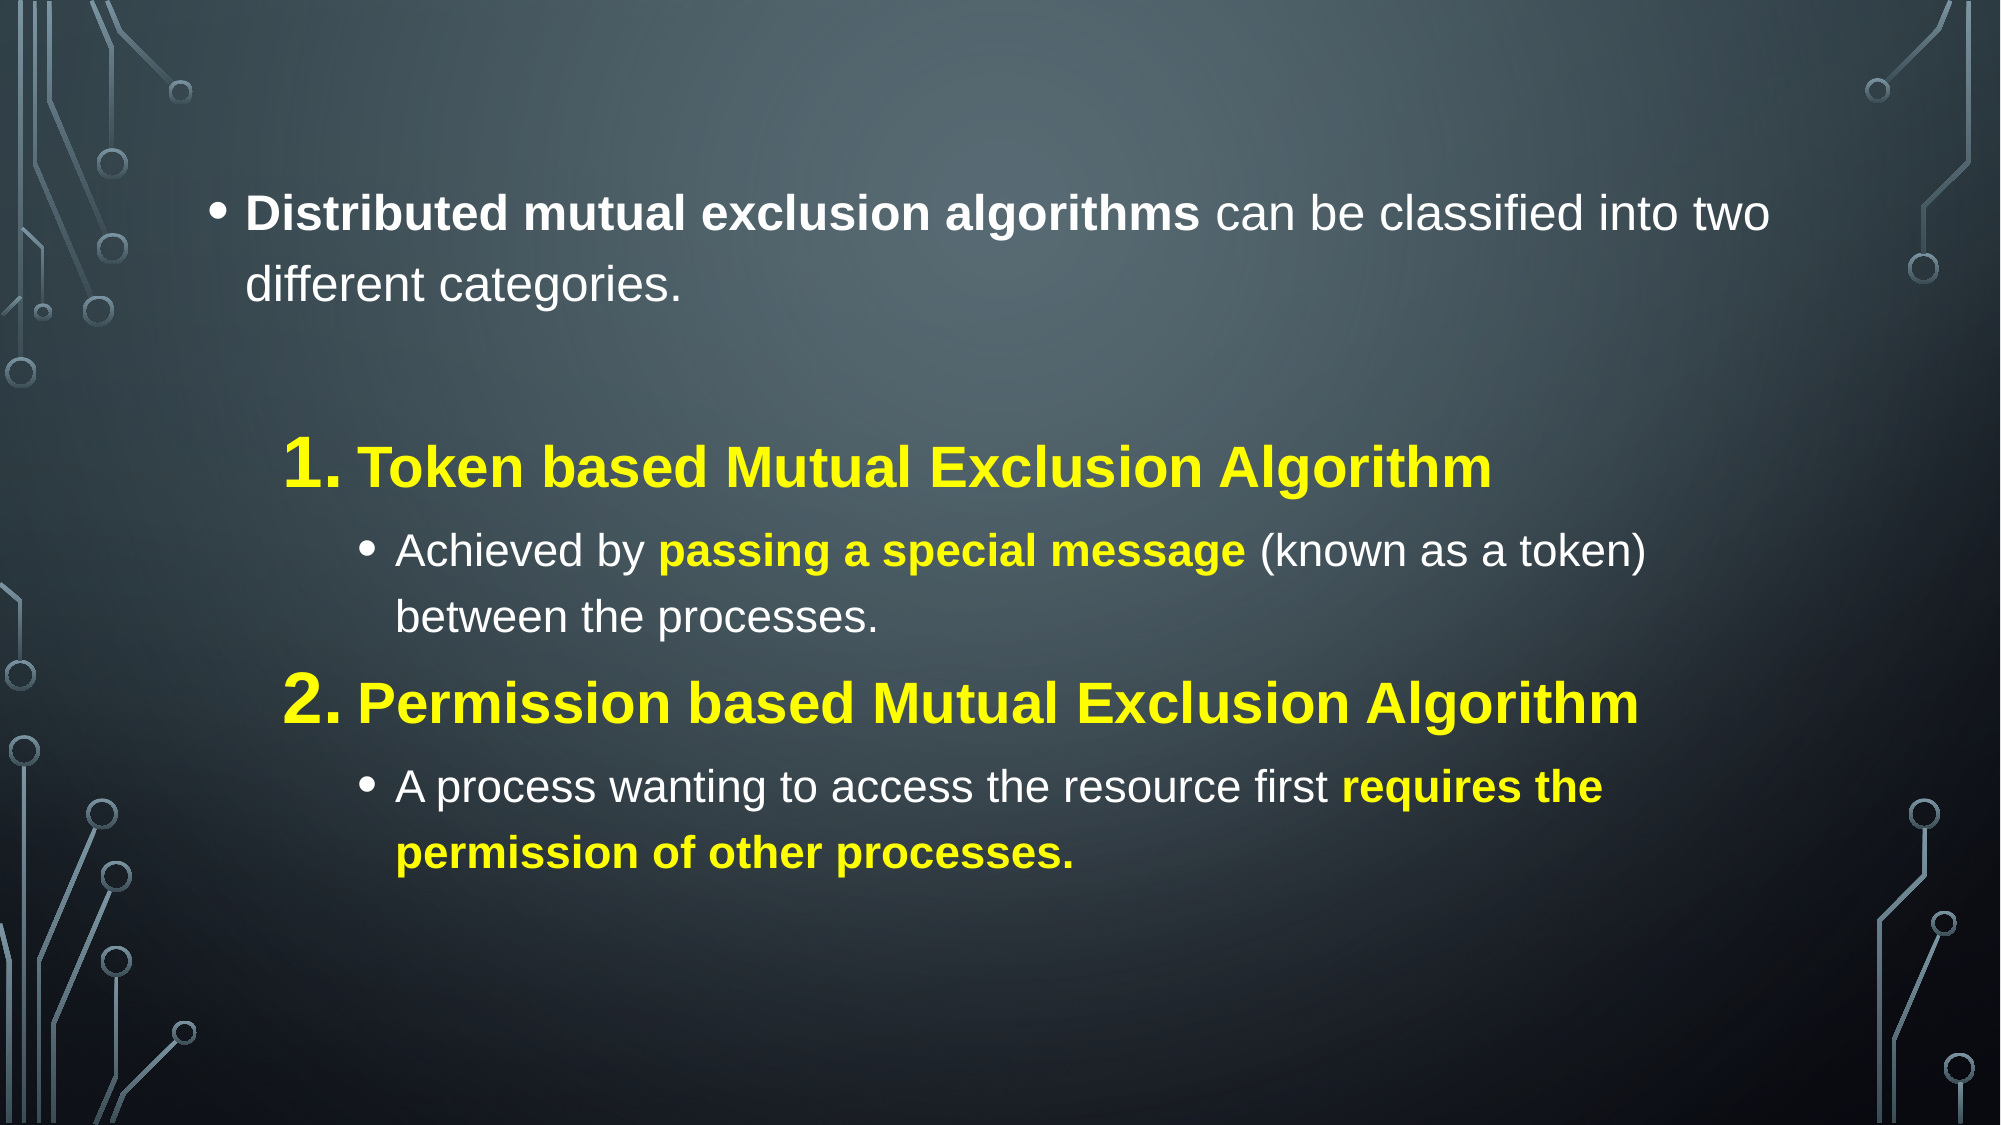

Distributed mutual exclusion algorithms can be classified into two different categories.

Token based Mutual Exclusion Algorithm
Achieved by passing a special message (known as a token) between the processes.
Permission based Mutual Exclusion Algorithm
A process wanting to access the resource first requires the permission of other processes.